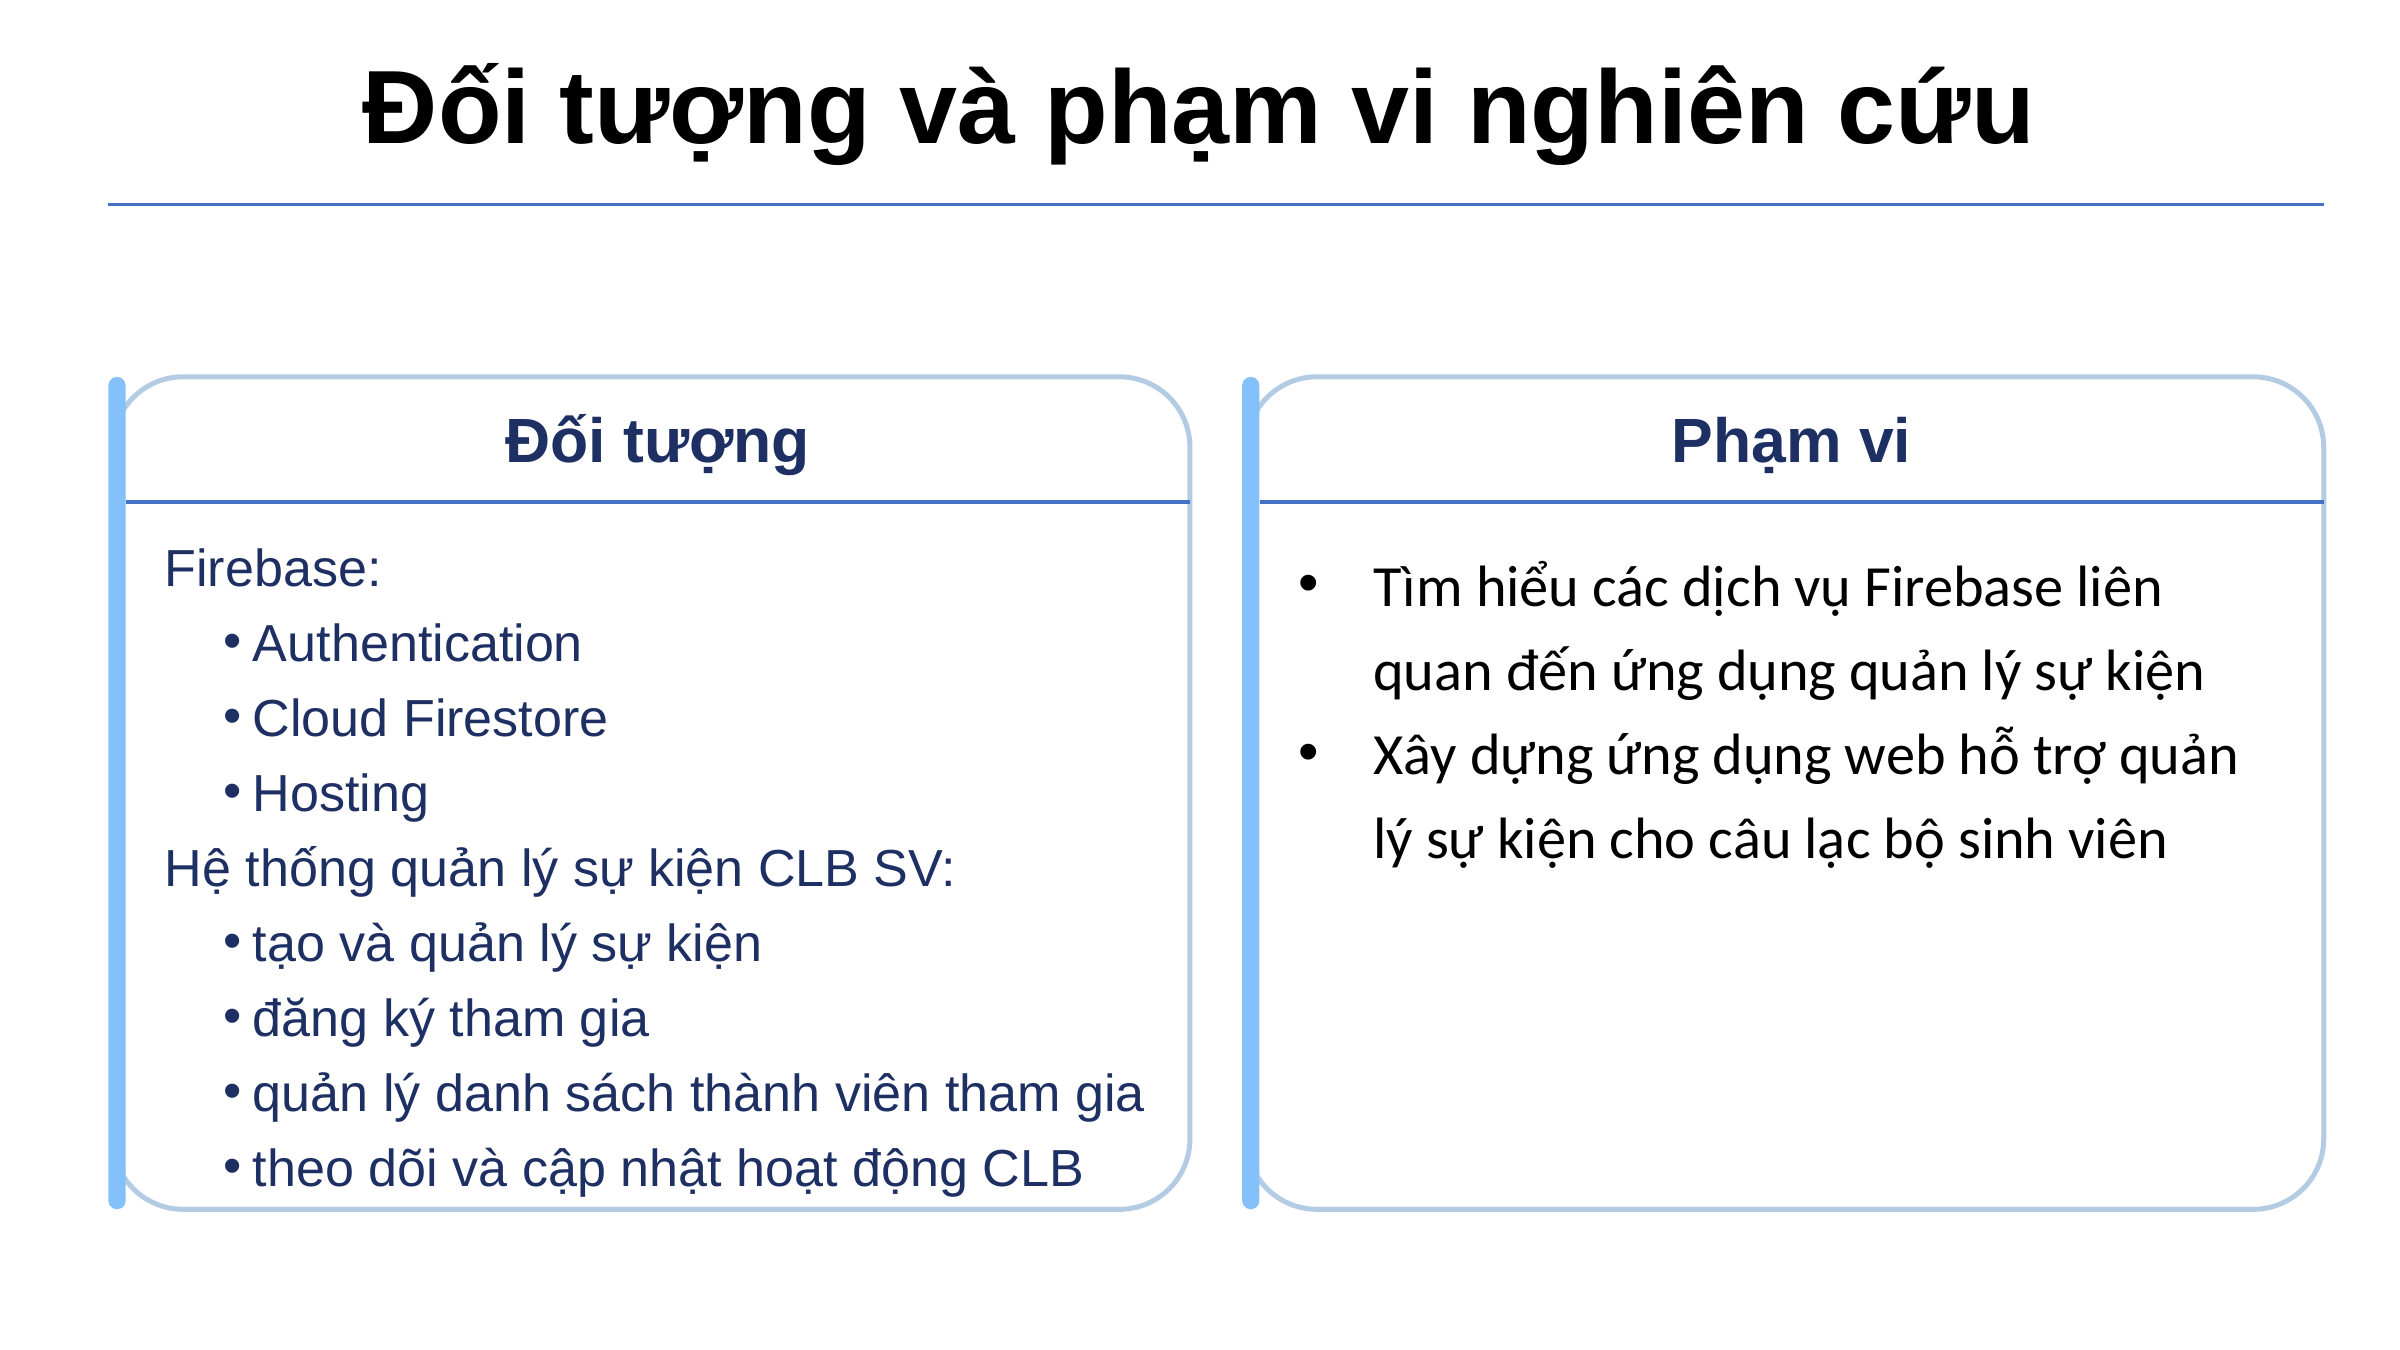

Đối tượng và phạm vi nghiên cứu

Đối tượng
Firebase:
Authentication
Cloud Firestore
Hosting
Hệ thống quản lý sự kiện CLB SV:
tạo và quản lý sự kiện
đăng ký tham gia
quản lý danh sách thành viên tham gia
theo dõi và cập nhật hoạt động CLB

Phạm vi
Tìm hiểu các dịch vụ Firebase liên quan đến ứng dụng quản lý sự kiện
Xây dựng ứng dụng web hỗ trợ quản lý sự kiện cho câu lạc bộ sinh viên